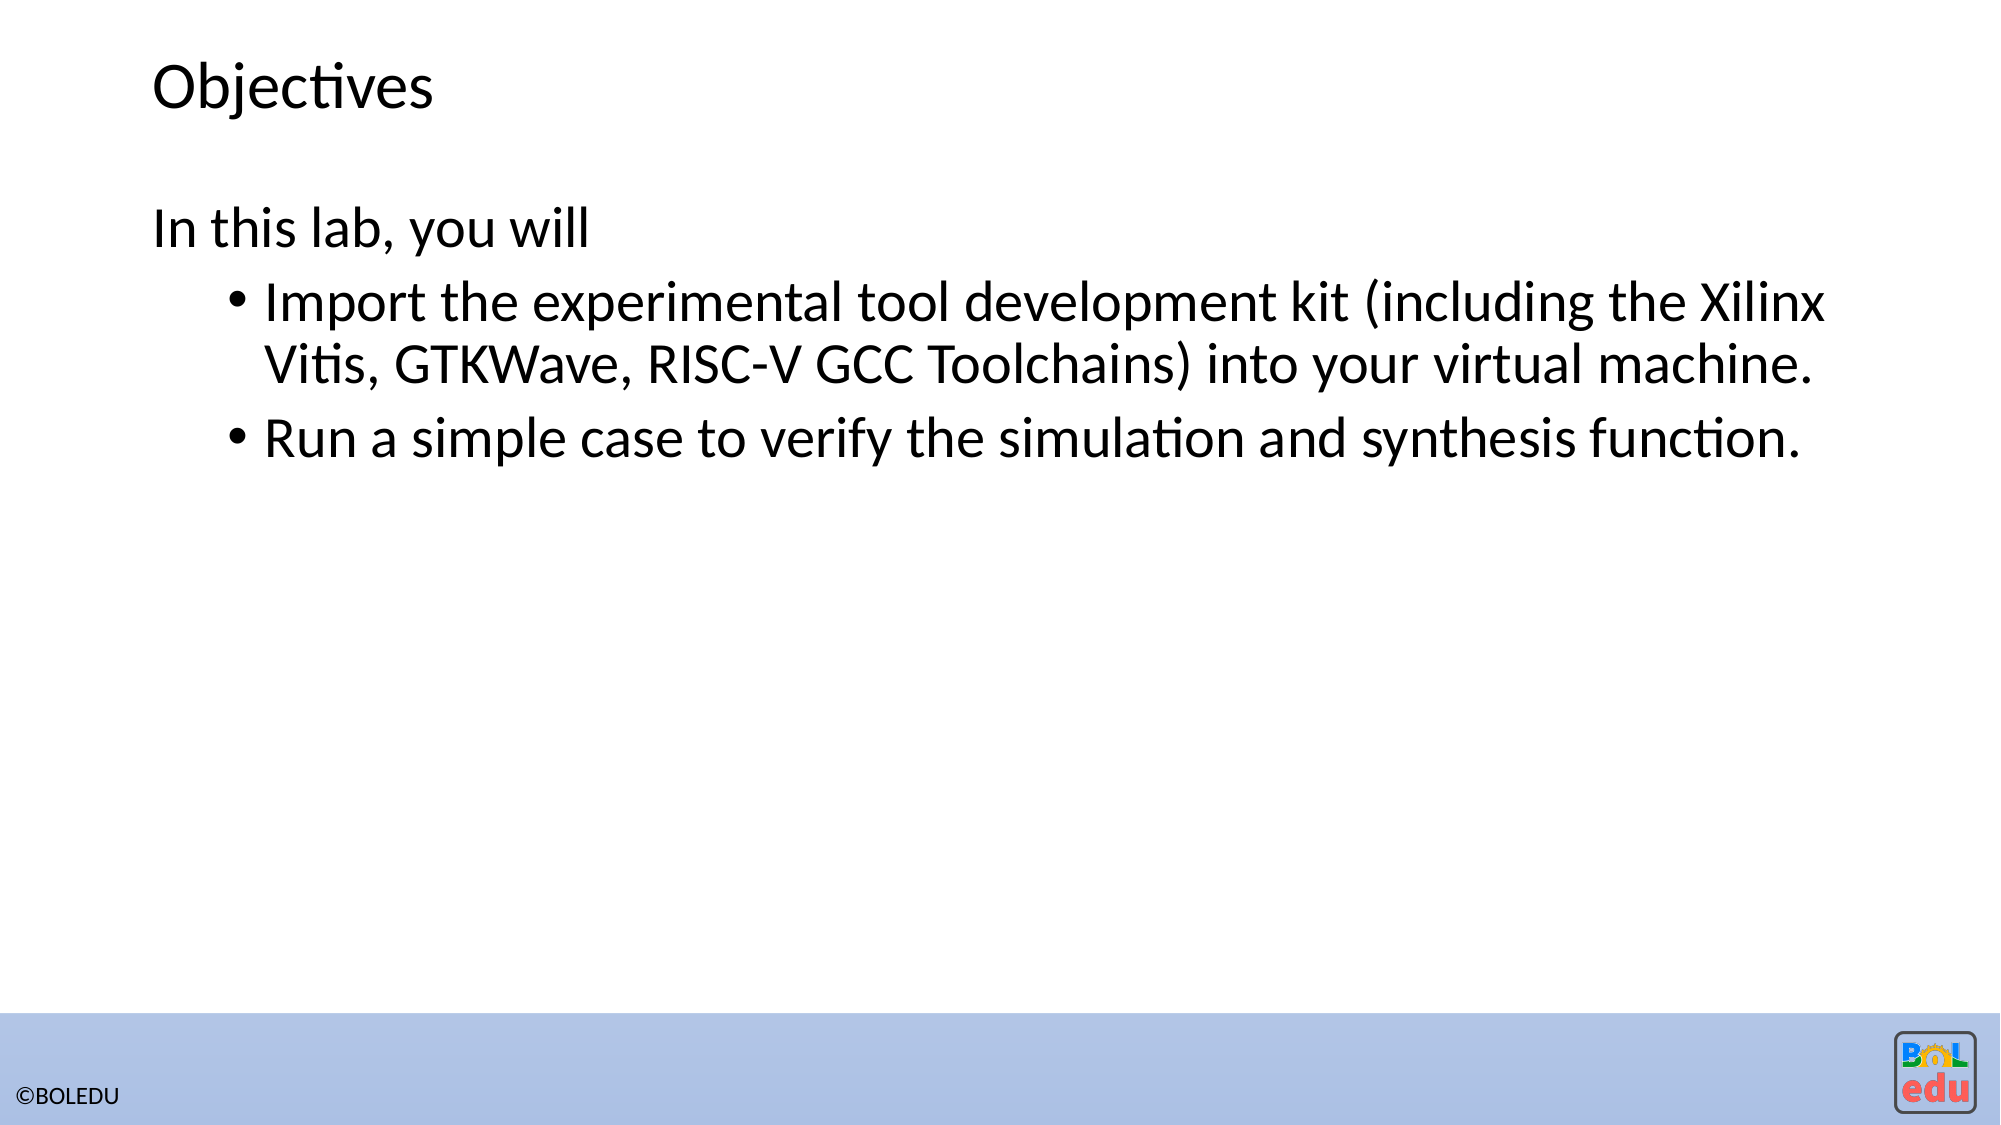

# Objectives
In this lab, you will
Import the experimental tool development kit (including the Xilinx Vitis, GTKWave, RISC-V GCC Toolchains) into your virtual machine.
Run a simple case to verify the simulation and synthesis function.